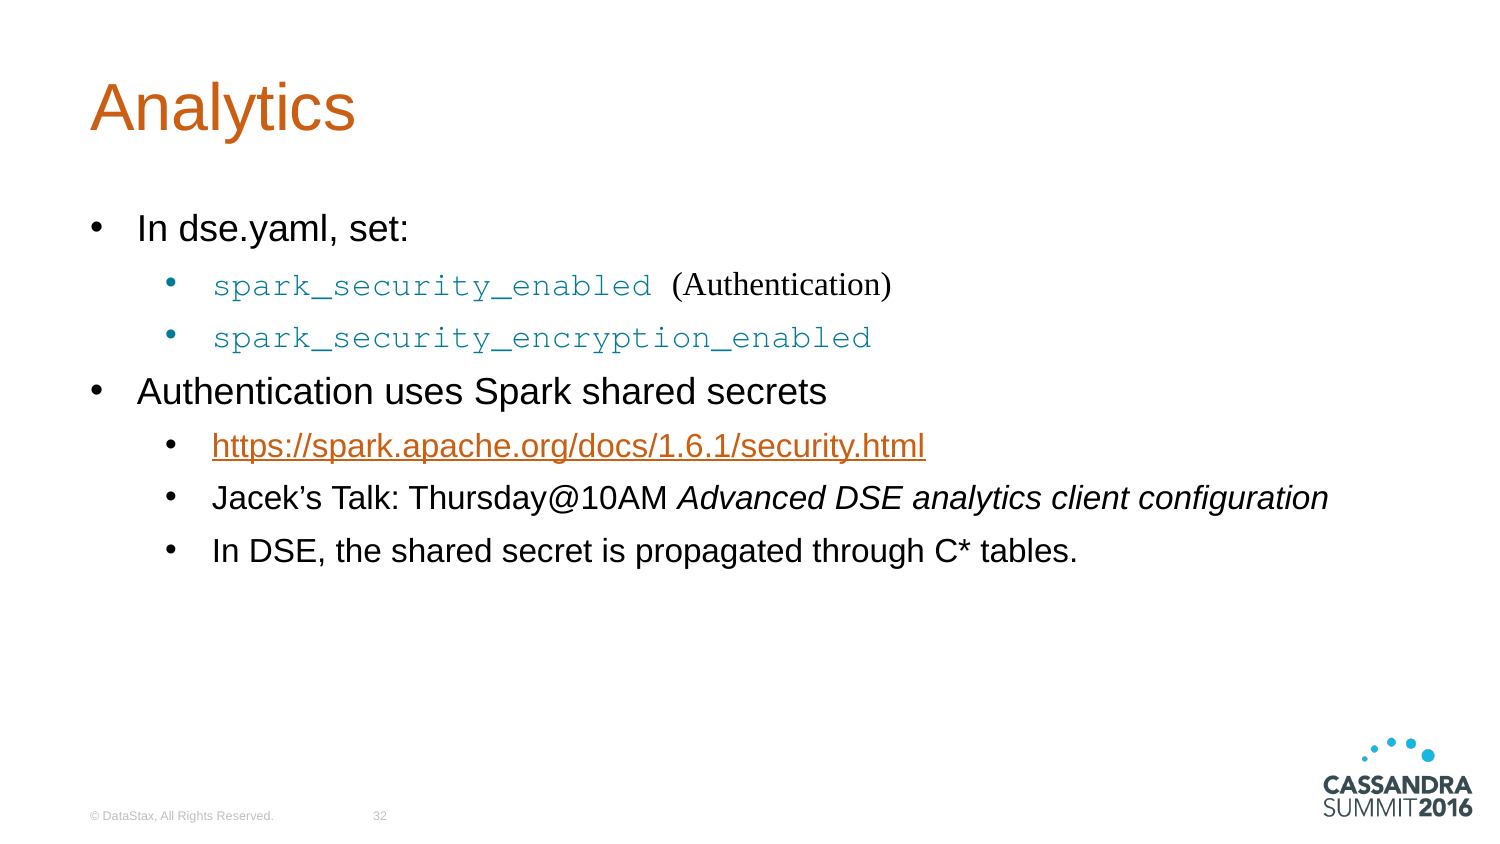

# Analytics
In dse.yaml, set:
spark_security_enabled (Authentication)
spark_security_encryption_enabled
Authentication uses Spark shared secrets
https://spark.apache.org/docs/1.6.1/security.html
Jacek’s Talk: Thursday@10AM Advanced DSE analytics client configuration
In DSE, the shared secret is propagated through C* tables.

© DataStax, All Rights Reserved.
32